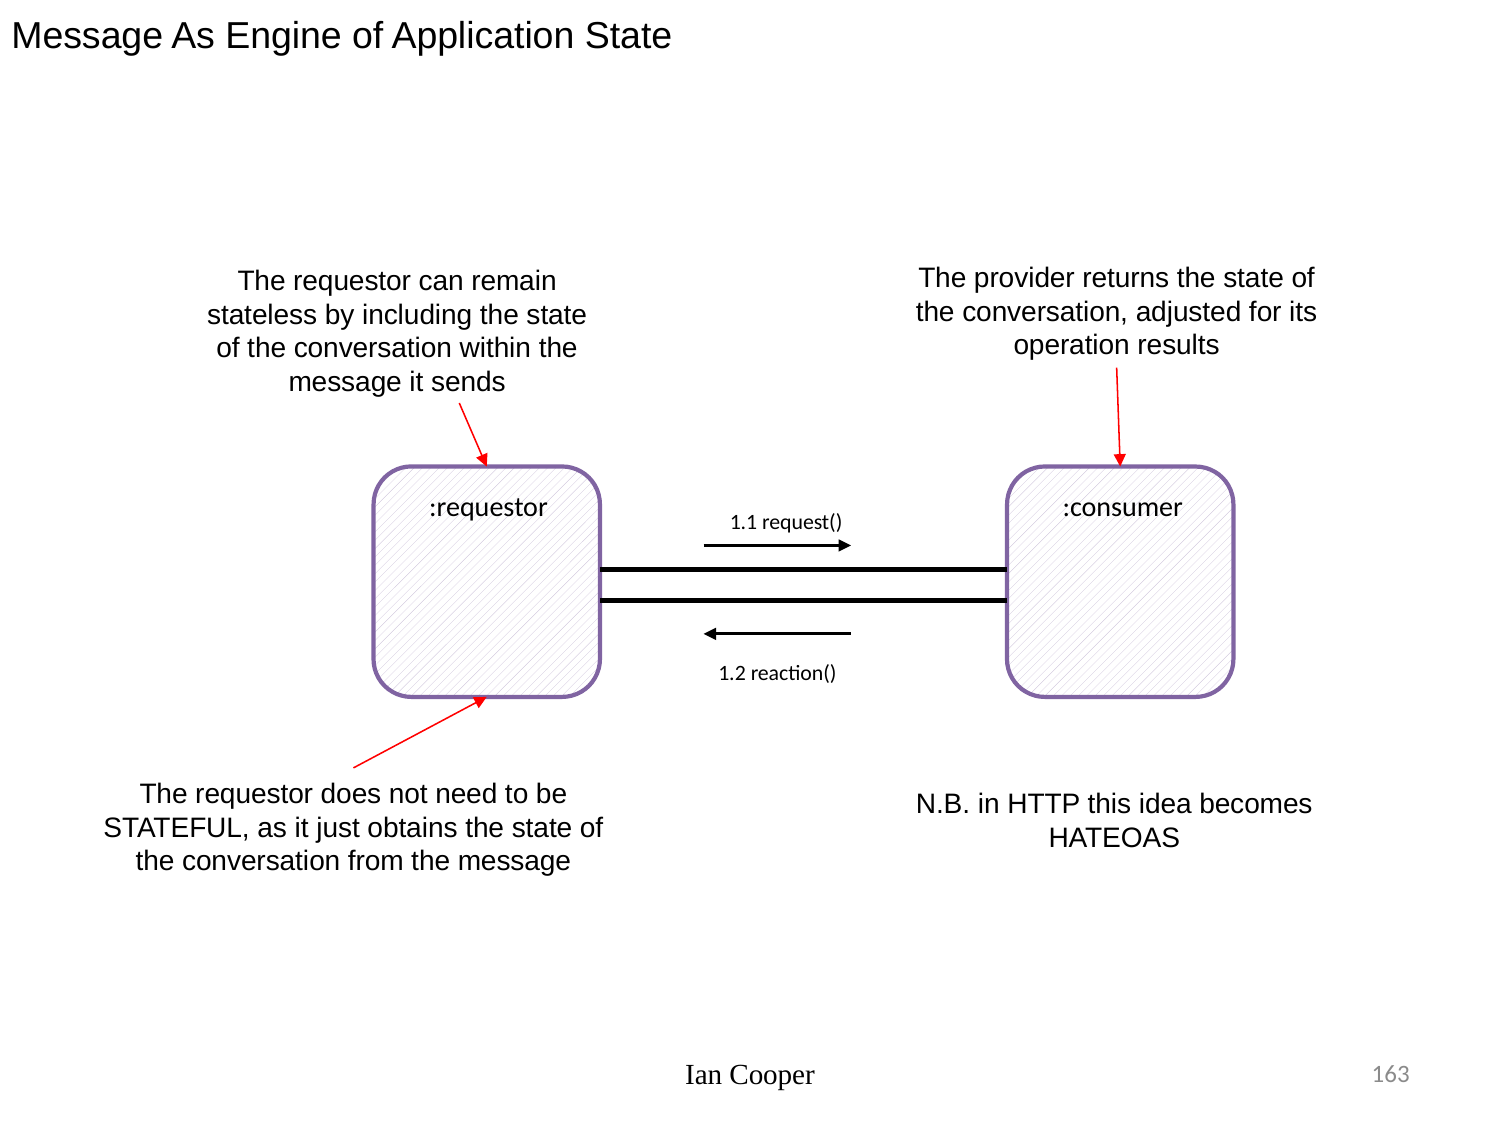

Message As Engine of Application State
The provider returns the state of the conversation, adjusted for its operation results
The requestor can remain stateless by including the state of the conversation within the message it sends

:consumer
:requestor
1.1 request()
1.2 reaction()
The requestor does not need to be STATEFUL, as it just obtains the state of the conversation from the message
N.B. in HTTP this idea becomes HATEOAS
Ian Cooper
163